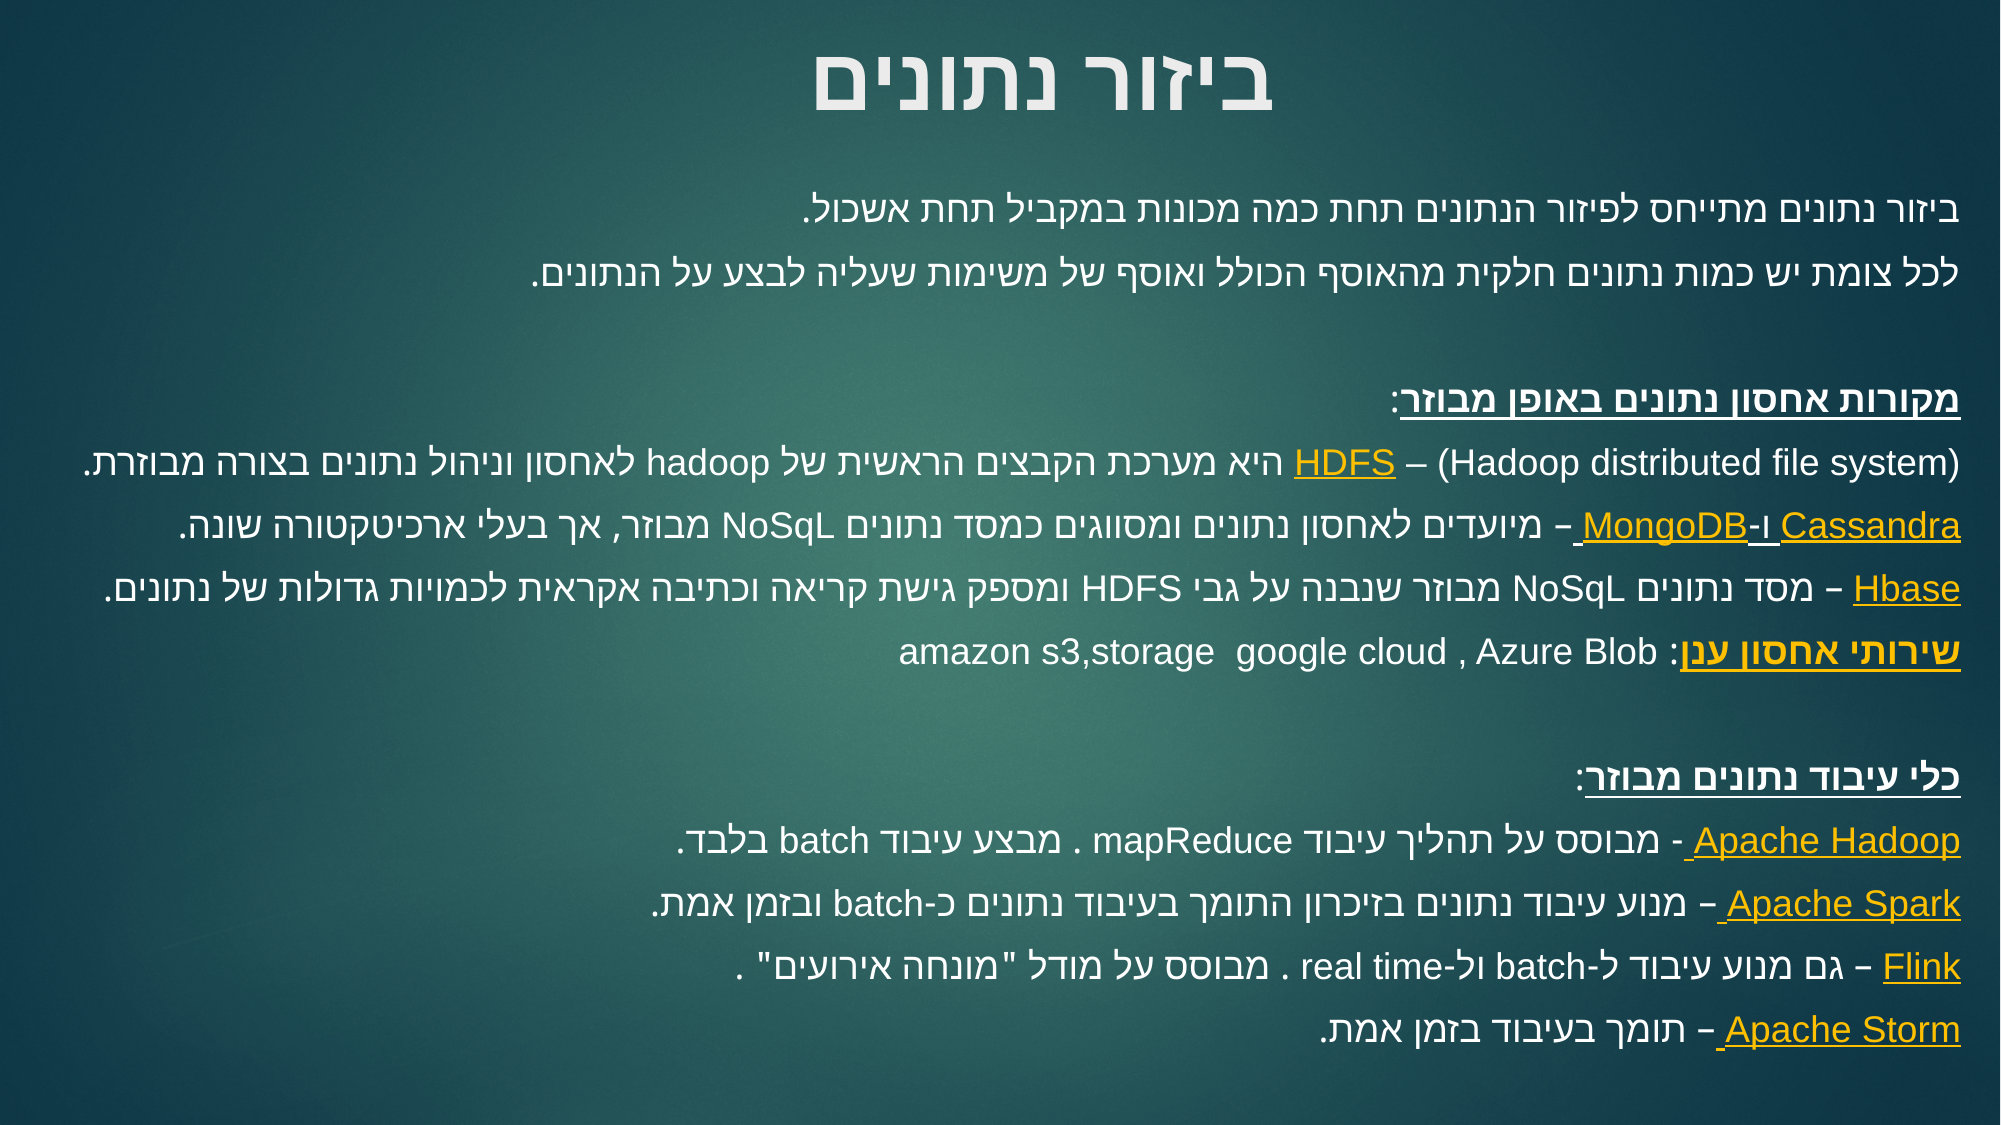

# ביזור נתונים
ביזור נתונים מתייחס לפיזור הנתונים תחת כמה מכונות במקביל תחת אשכול.
לכל צומת יש כמות נתונים חלקית מהאוסף הכולל ואוסף של משימות שעליה לבצע על הנתונים.

מקורות אחסון נתונים באופן מבוזר:
HDFS – (Hadoop distributed file system) היא מערכת הקבצים הראשית של hadoop לאחסון וניהול נתונים בצורה מבוזרת.
Cassandra ו-MongoDB – מיועדים לאחסון נתונים ומסווגים כמסד נתונים NoSqL מבוזר, אך בעלי ארכיטקטורה שונה.
Hbase – מסד נתונים NoSqL מבוזר שנבנה על גבי HDFS ומספק גישת קריאה וכתיבה אקראית לכמויות גדולות של נתונים.
שירותי אחסון ענן: amazon s3,storage  google cloud , Azure Blob

כלי עיבוד נתונים מבוזר:
Apache Hadoop - מבוסס על תהליך עיבוד mapReduce . מבצע עיבוד batch בלבד.
Apache Spark – מנוע עיבוד נתונים בזיכרון התומך בעיבוד נתונים כ-batch ובזמן אמת.
Flink – גם מנוע עיבוד ל-batch ול-real time . מבוסס על מודל "מונחה אירועים" .
Apache Storm – תומך בעיבוד בזמן אמת.